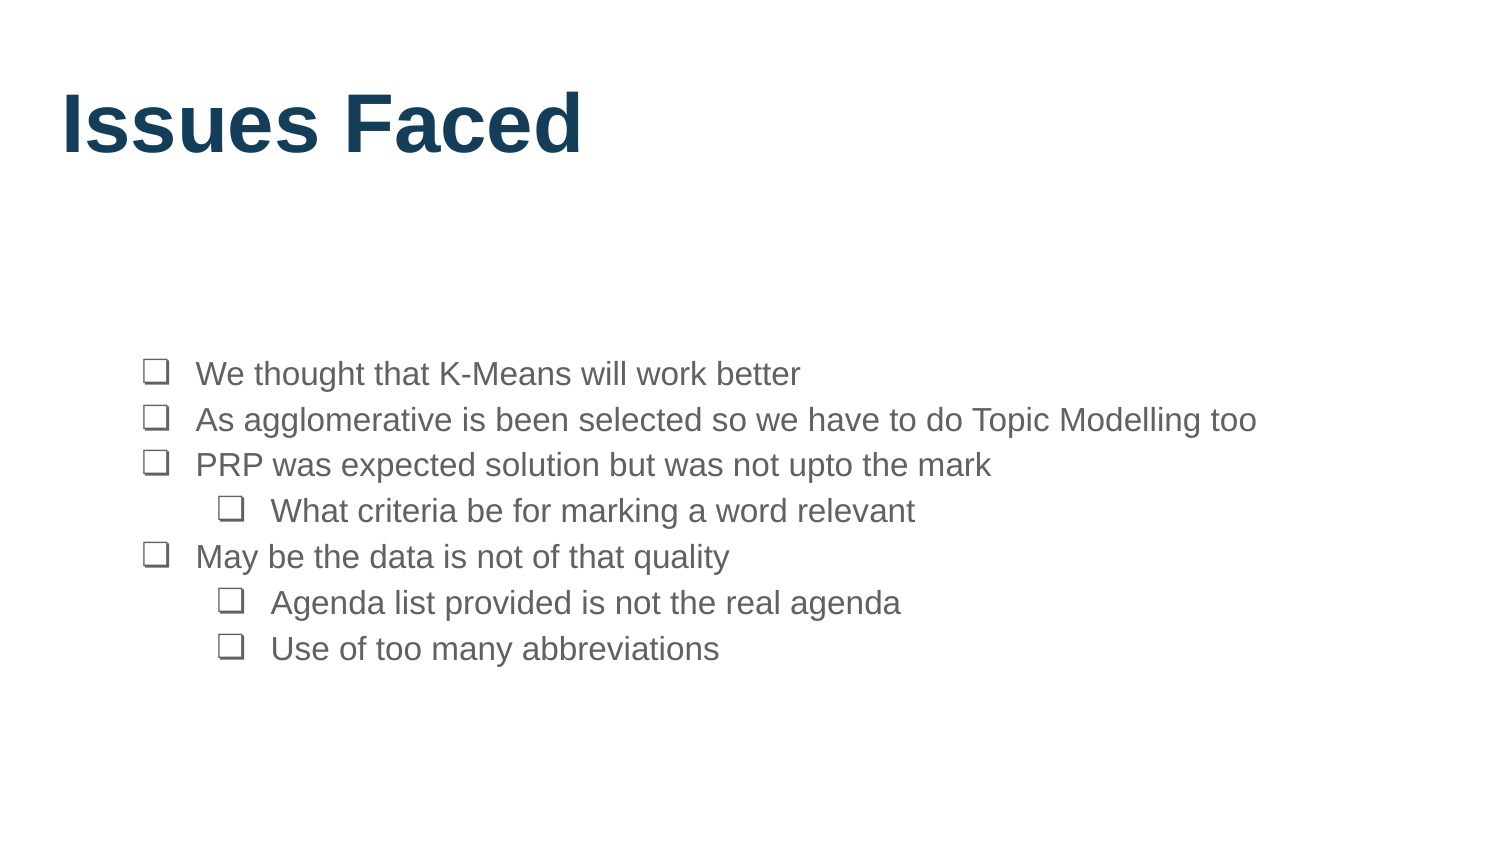

# Issues Faced
We thought that K-Means will work better
As agglomerative is been selected so we have to do Topic Modelling too
PRP was expected solution but was not upto the mark
What criteria be for marking a word relevant
May be the data is not of that quality
Agenda list provided is not the real agenda
Use of too many abbreviations